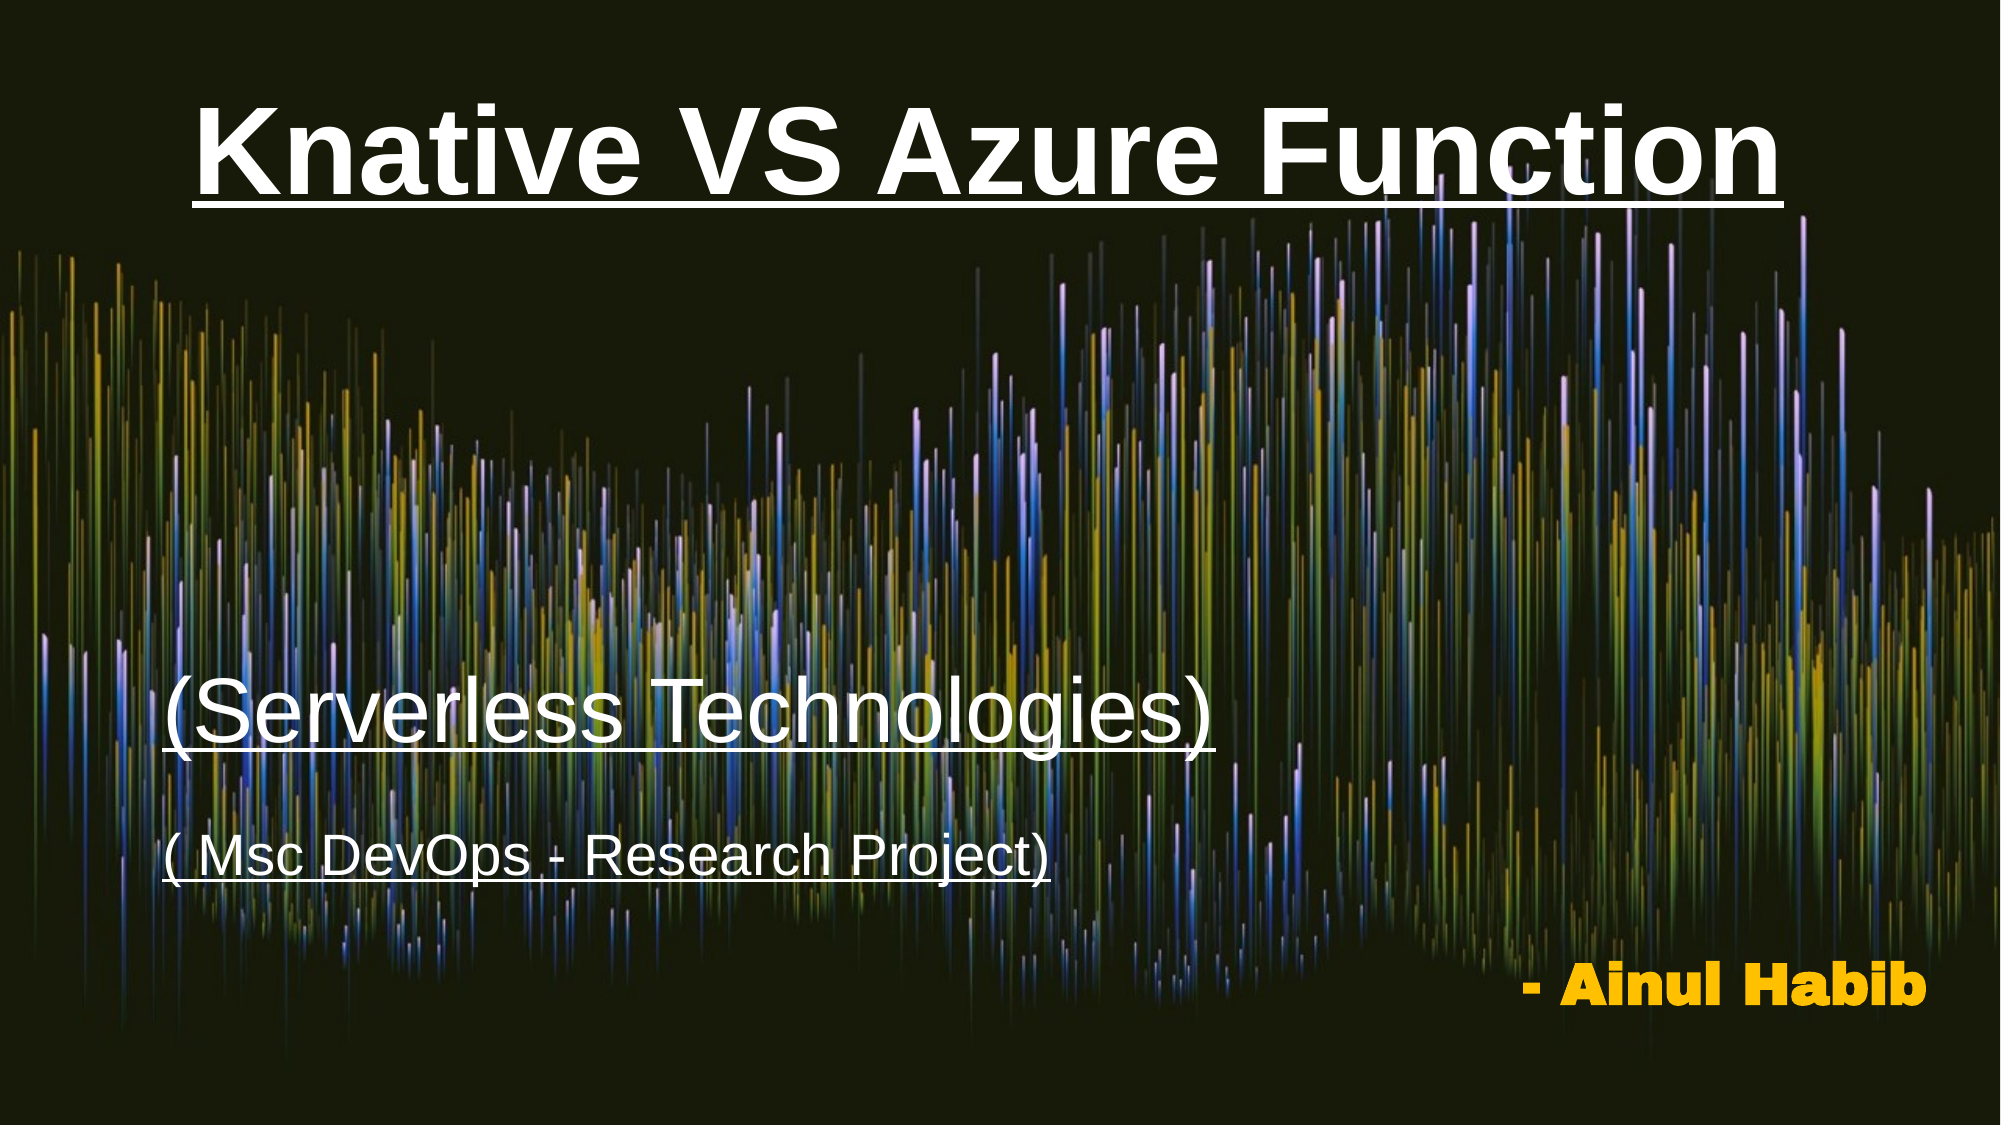

Knative VS Azure Function
# (Serverless Technologies) ( Msc DevOps - Research Project)
- Ainul Habib